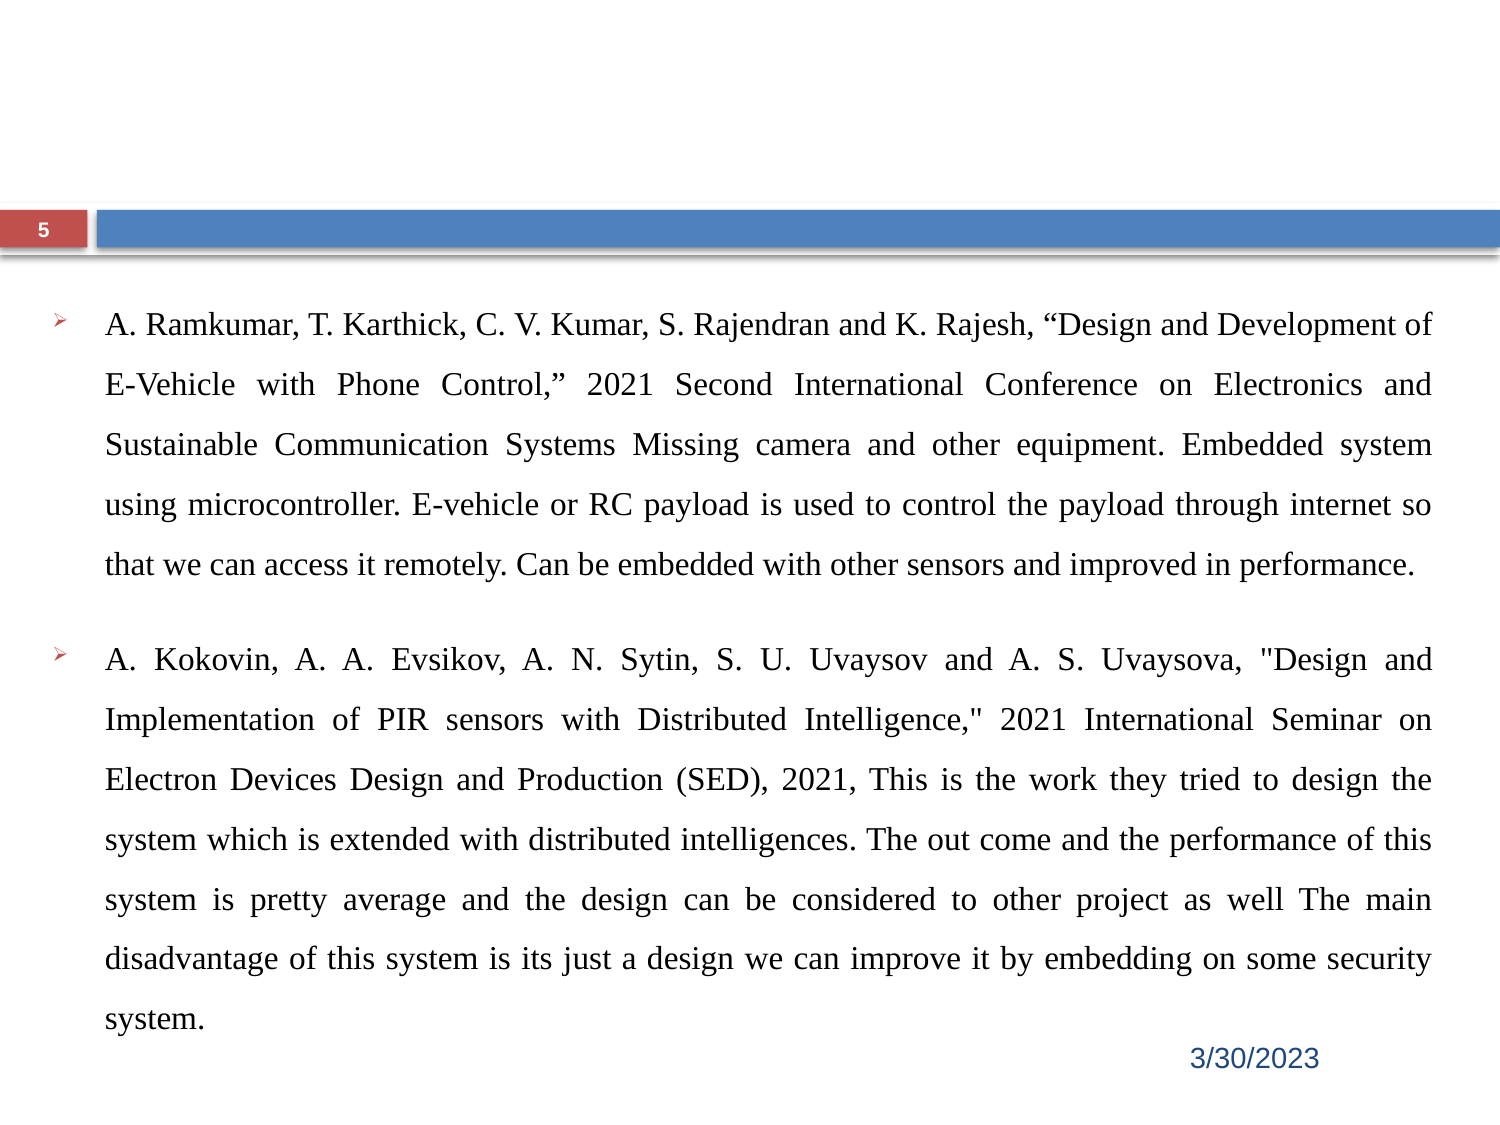

5
A. Ramkumar, T. Karthick, C. V. Kumar, S. Rajendran and K. Rajesh, “Design and Development of E-Vehicle with Phone Control,” 2021 Second International Conference on Electronics and Sustainable Communication Systems Missing camera and other equipment. Embedded system using microcontroller. E-vehicle or RC payload is used to control the payload through internet so that we can access it remotely. Can be embedded with other sensors and improved in performance.
A. Kokovin, A. A. Evsikov, A. N. Sytin, S. U. Uvaysov and A. S. Uvaysova, "Design and Implementation of PIR sensors with Distributed Intelligence," 2021 International Seminar on Electron Devices Design and Production (SED), 2021, This is the work they tried to design the system which is extended with distributed intelligences. The out come and the performance of this system is pretty average and the design can be considered to other project as well The main disadvantage of this system is its just a design we can improve it by embedding on some security system.
3/30/2023